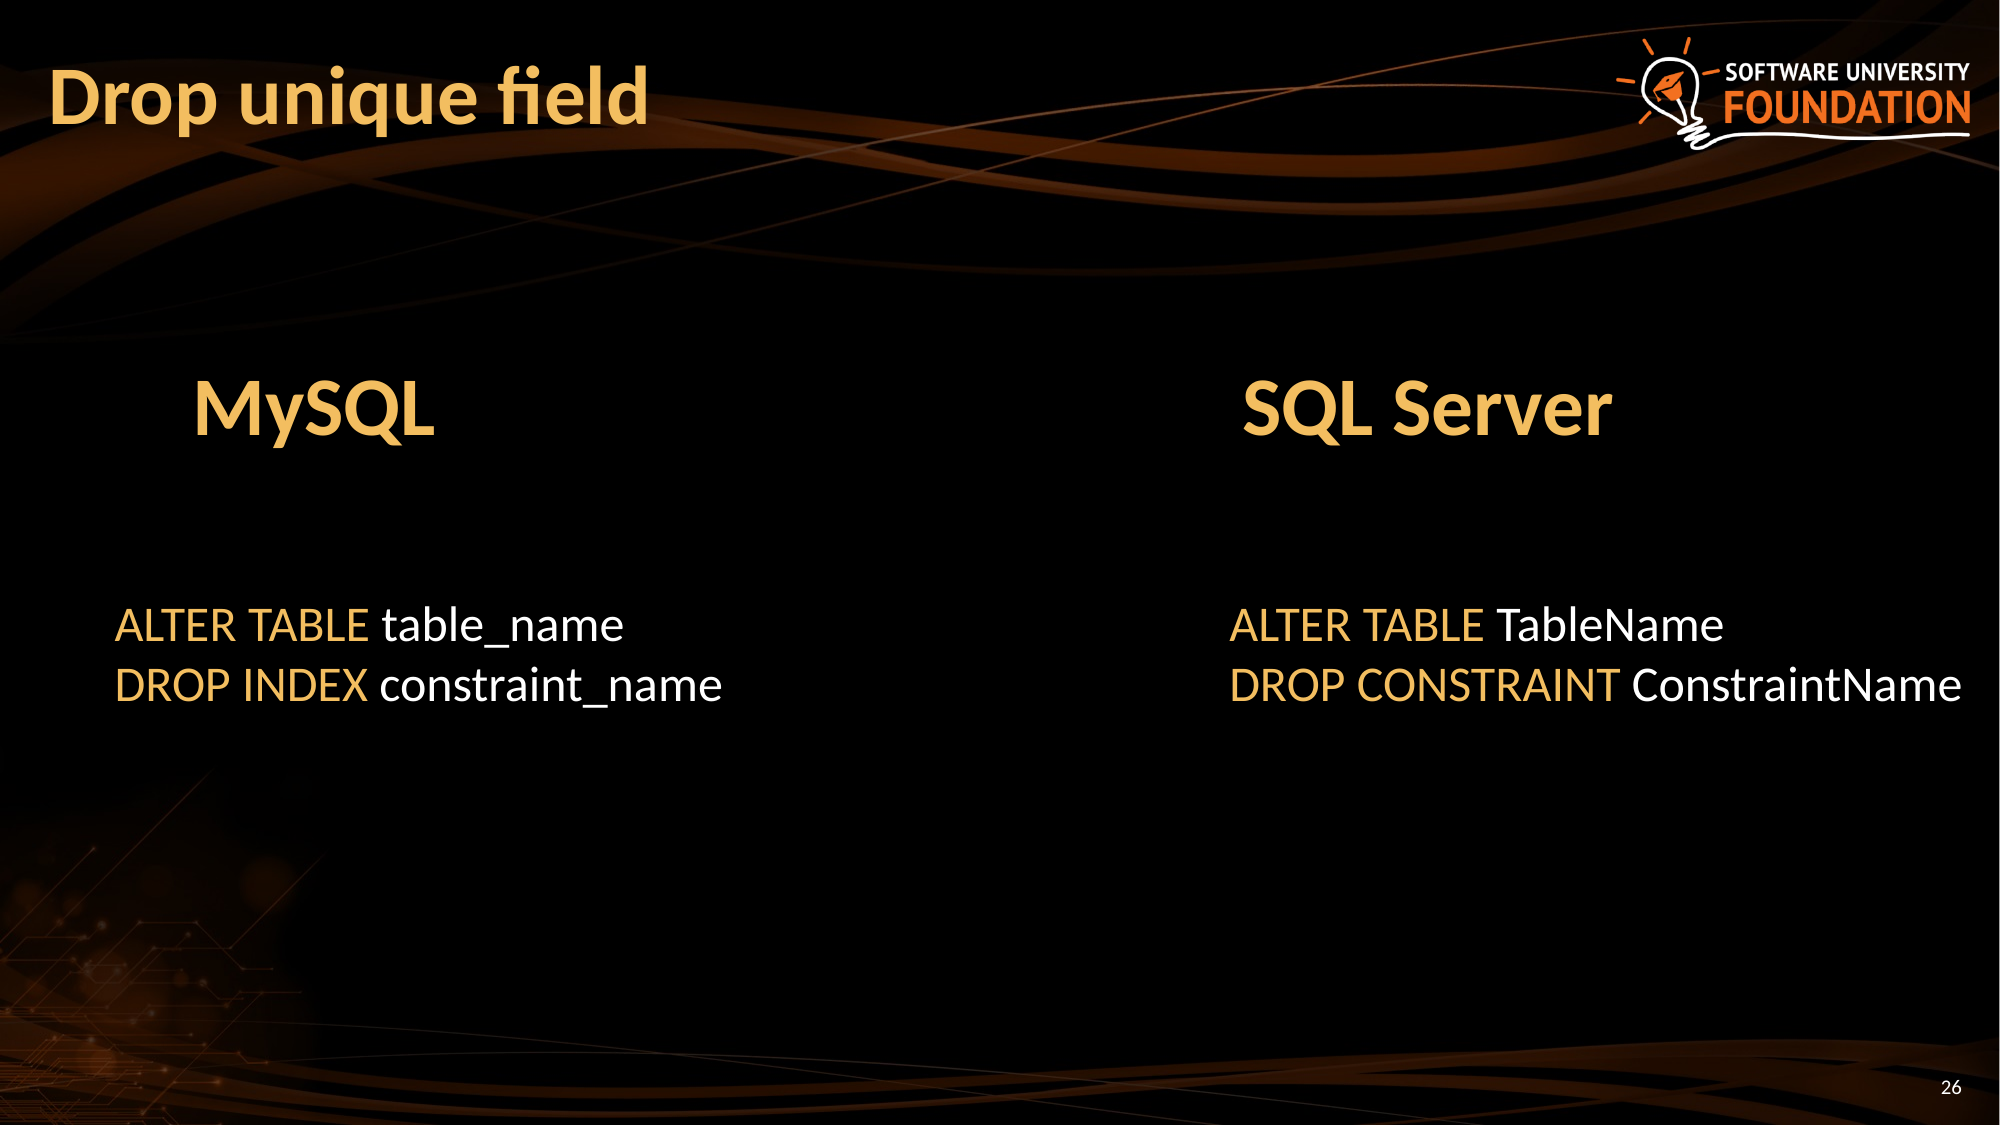

# Drop unique field
MySQL
SQL Server
ALTER TABLE table_name
DROP INDEX constraint_name
ALTER TABLE TableName
DROP CONSTRAINT ConstraintName
26